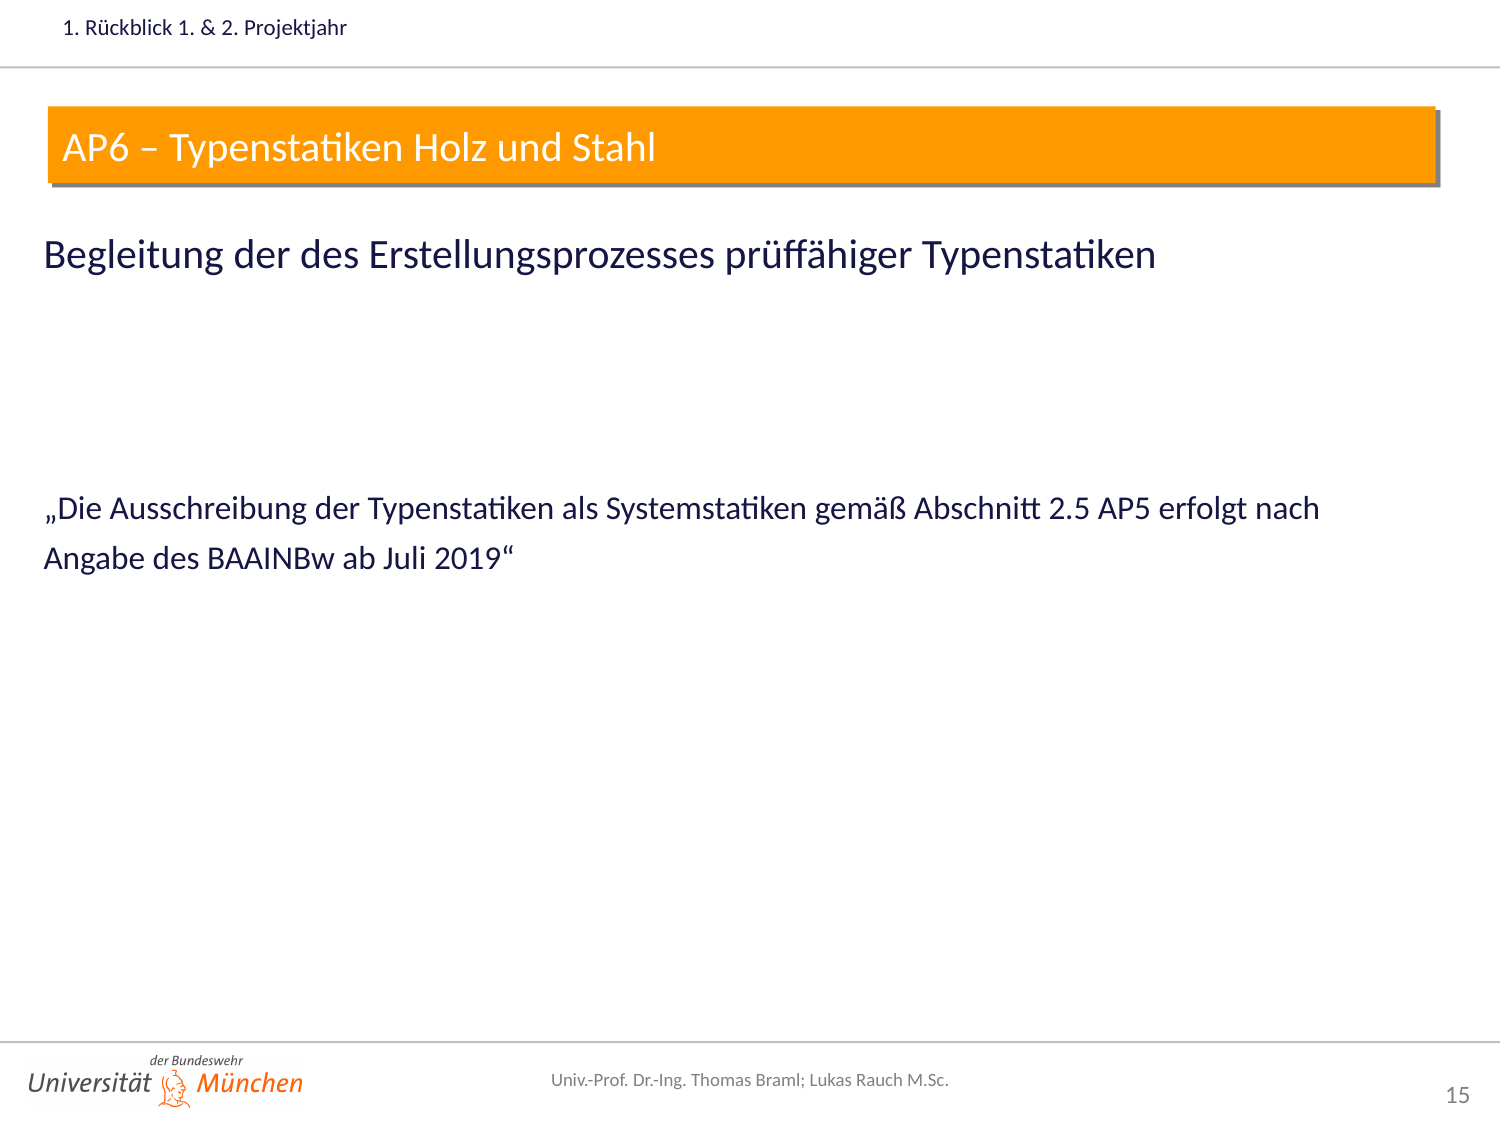

1. Rückblick 1. & 2. Projektjahr
AP6 – Typenstatiken Holz und Stahl
Begleitung der des Erstellungsprozesses prüffähiger Typenstatiken

„Die Ausschreibung der Typenstatiken als Systemstatiken gemäß Abschnitt 2.5 AP5 erfolgt nach Angabe des BAAINBw ab Juli 2019“